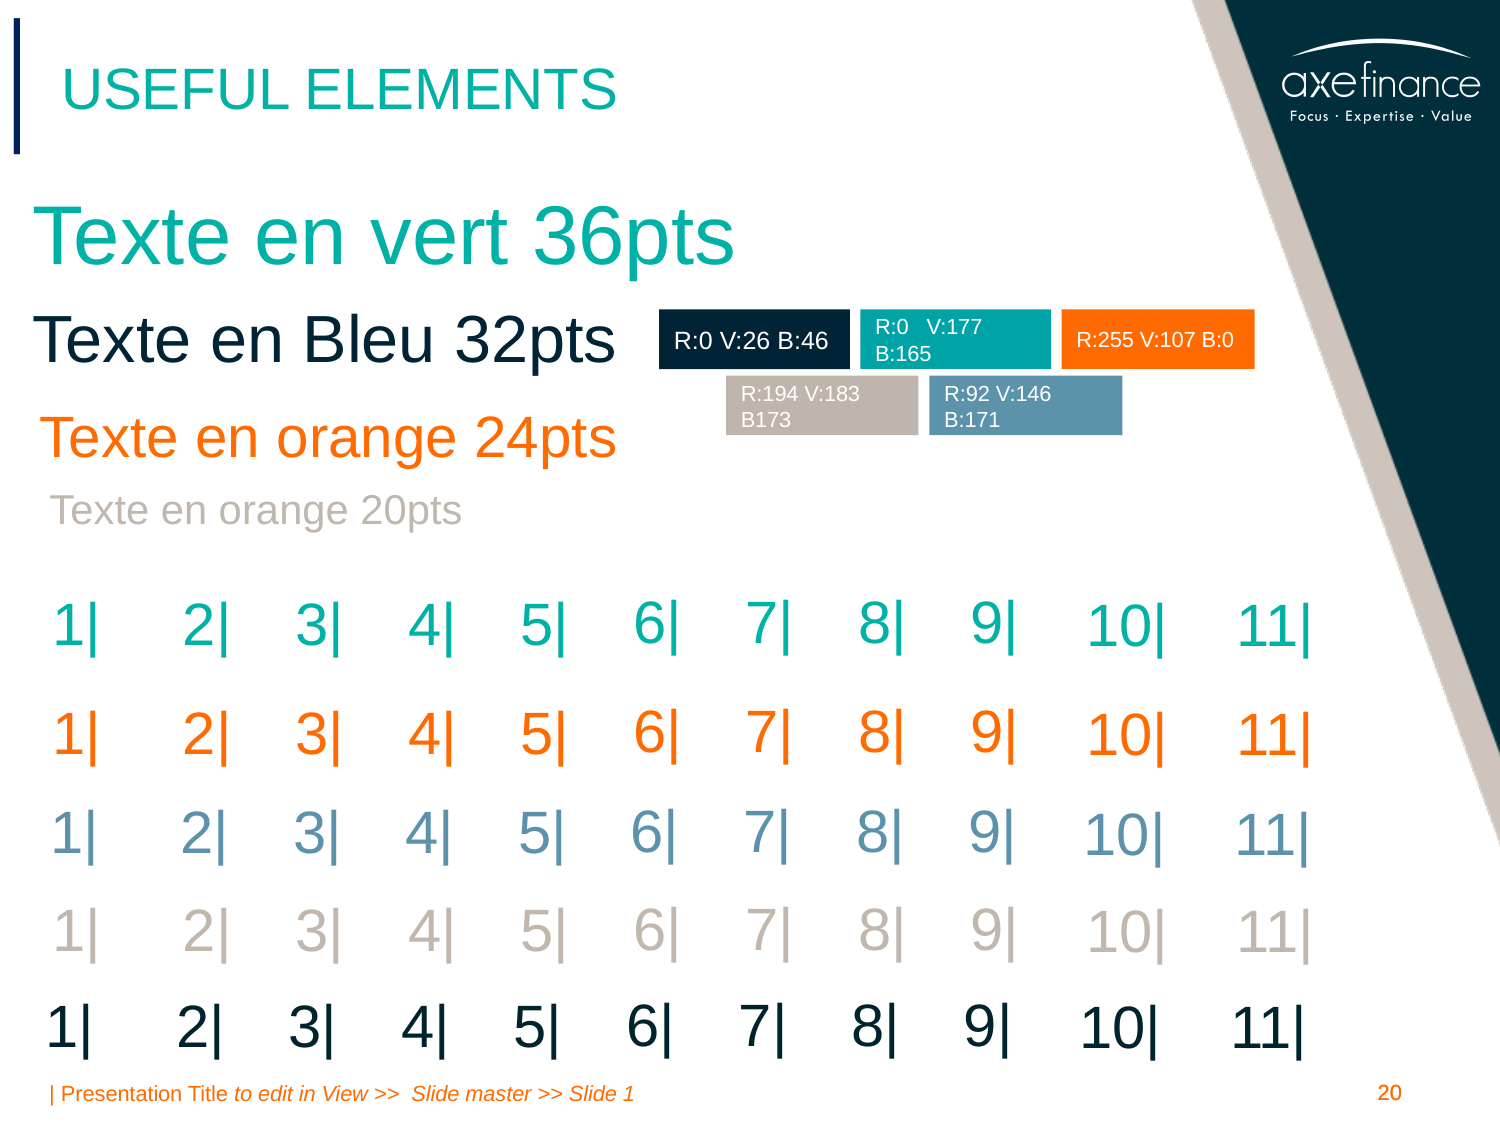

# Useful Elements
Texte en vert 36pts
Texte en Bleu 32pts
R:0   V:177  B:165
R:255 V:107 B:0
R:0 V:26 B:46
R:92 V:146 B:171
R:194 V:183 B173
Texte en orange 24pts
Texte en orange 20pts
6|
7|
8|
9|
1|
2|
3|
4|
5|
10|
11|
6|
7|
8|
9|
1|
2|
3|
4|
5|
10|
11|
6|
7|
8|
9|
1|
2|
3|
4|
5|
10|
11|
6|
7|
8|
9|
1|
2|
3|
4|
5|
10|
11|
6|
7|
8|
9|
1|
2|
3|
4|
5|
10|
11|